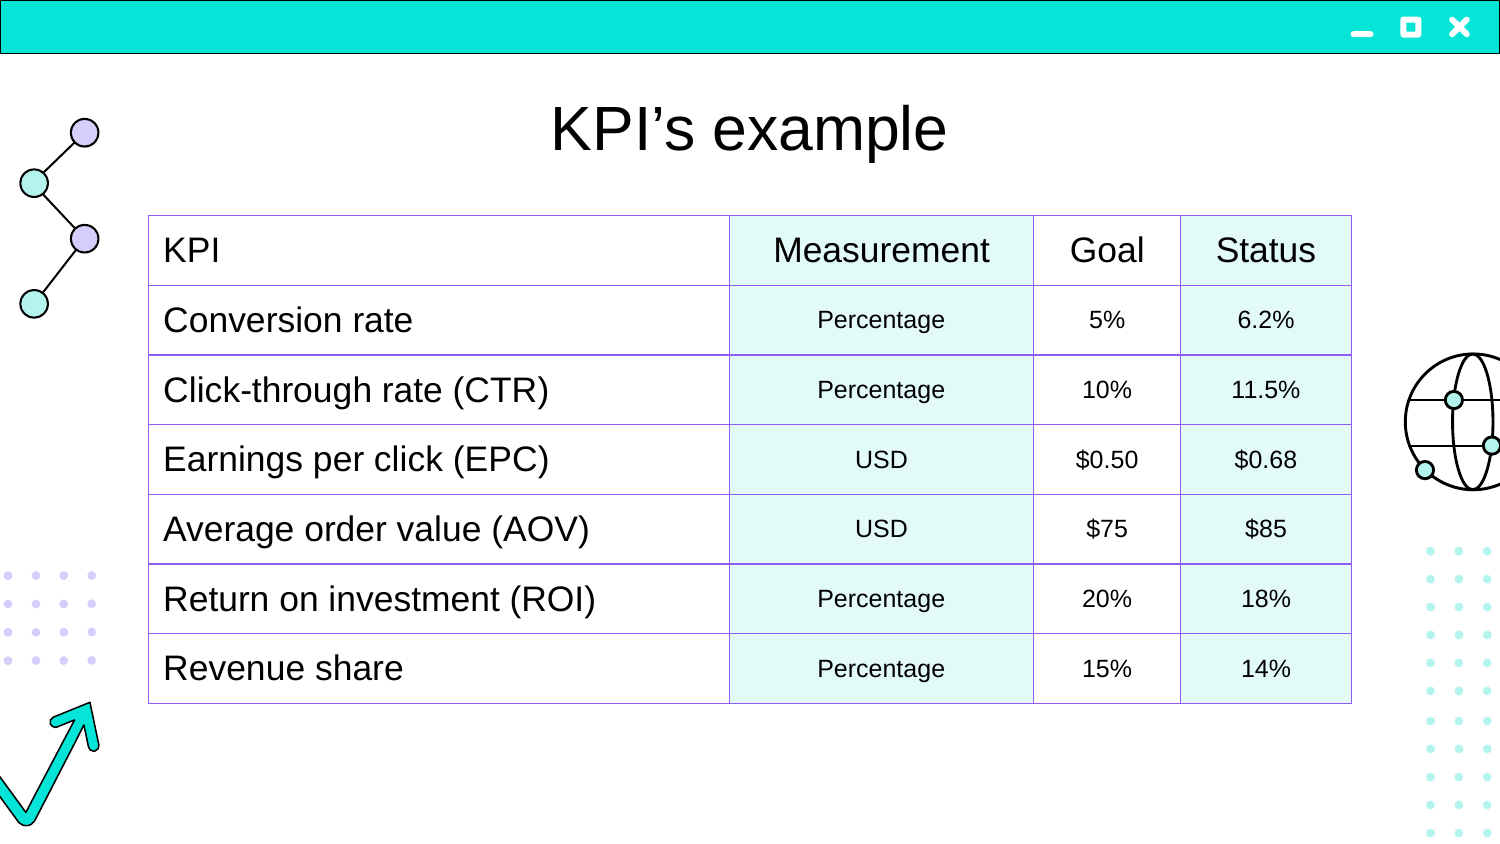

# KPI’s example
| KPI | Measurement | Goal | Status |
| --- | --- | --- | --- |
| Conversion rate | Percentage | 5% | 6.2% |
| Click-through rate (CTR) | Percentage | 10% | 11.5% |
| Earnings per click (EPC) | USD | $0.50 | $0.68 |
| Average order value (AOV) | USD | $75 | $85 |
| Return on investment (ROI) | Percentage | 20% | 18% |
| Revenue share | Percentage | 15% | 14% |